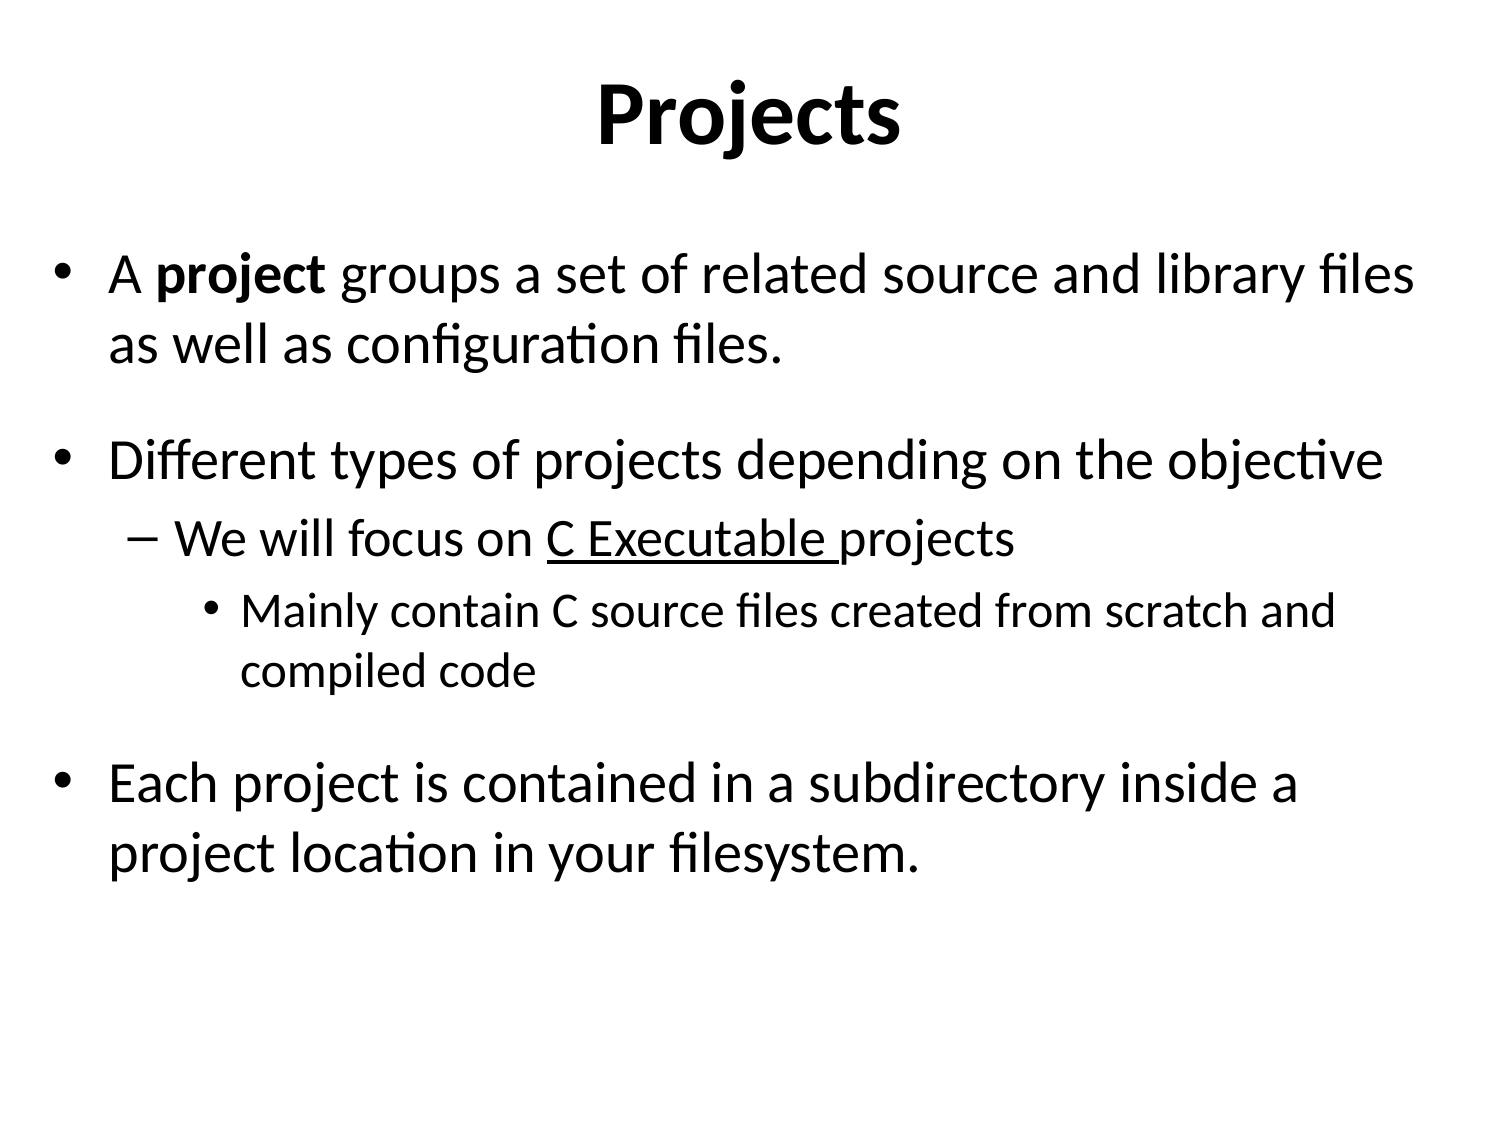

Projects
A project groups a set of related source and library files as well as configuration files.

Different types of projects depending on the objective
We will focus on C Executable projects
Mainly contain C source files created from scratch and compiled code

Each project is contained in a subdirectory inside a project location in your filesystem.